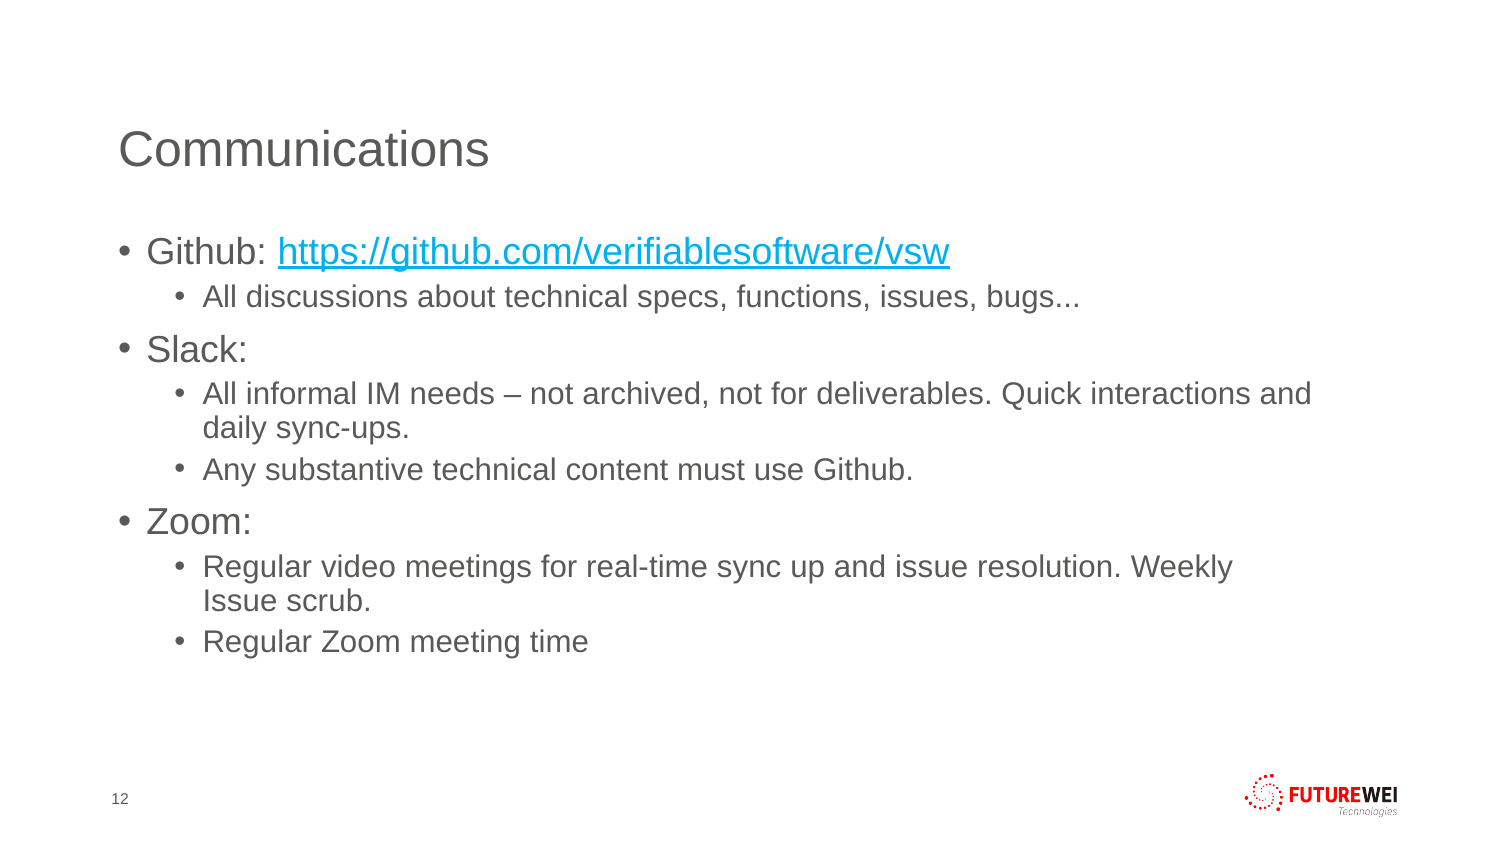

# Communications
Github: https://github.com/verifiablesoftware/vsw
All discussions about technical specs, functions, issues, bugs...
Slack:
All informal IM needs – not archived, not for deliverables. Quick interactions and daily sync-ups.
Any substantive technical content must use Github.
Zoom:
Regular video meetings for real-time sync up and issue resolution. Weekly Issue scrub.
Regular Zoom meeting time

12